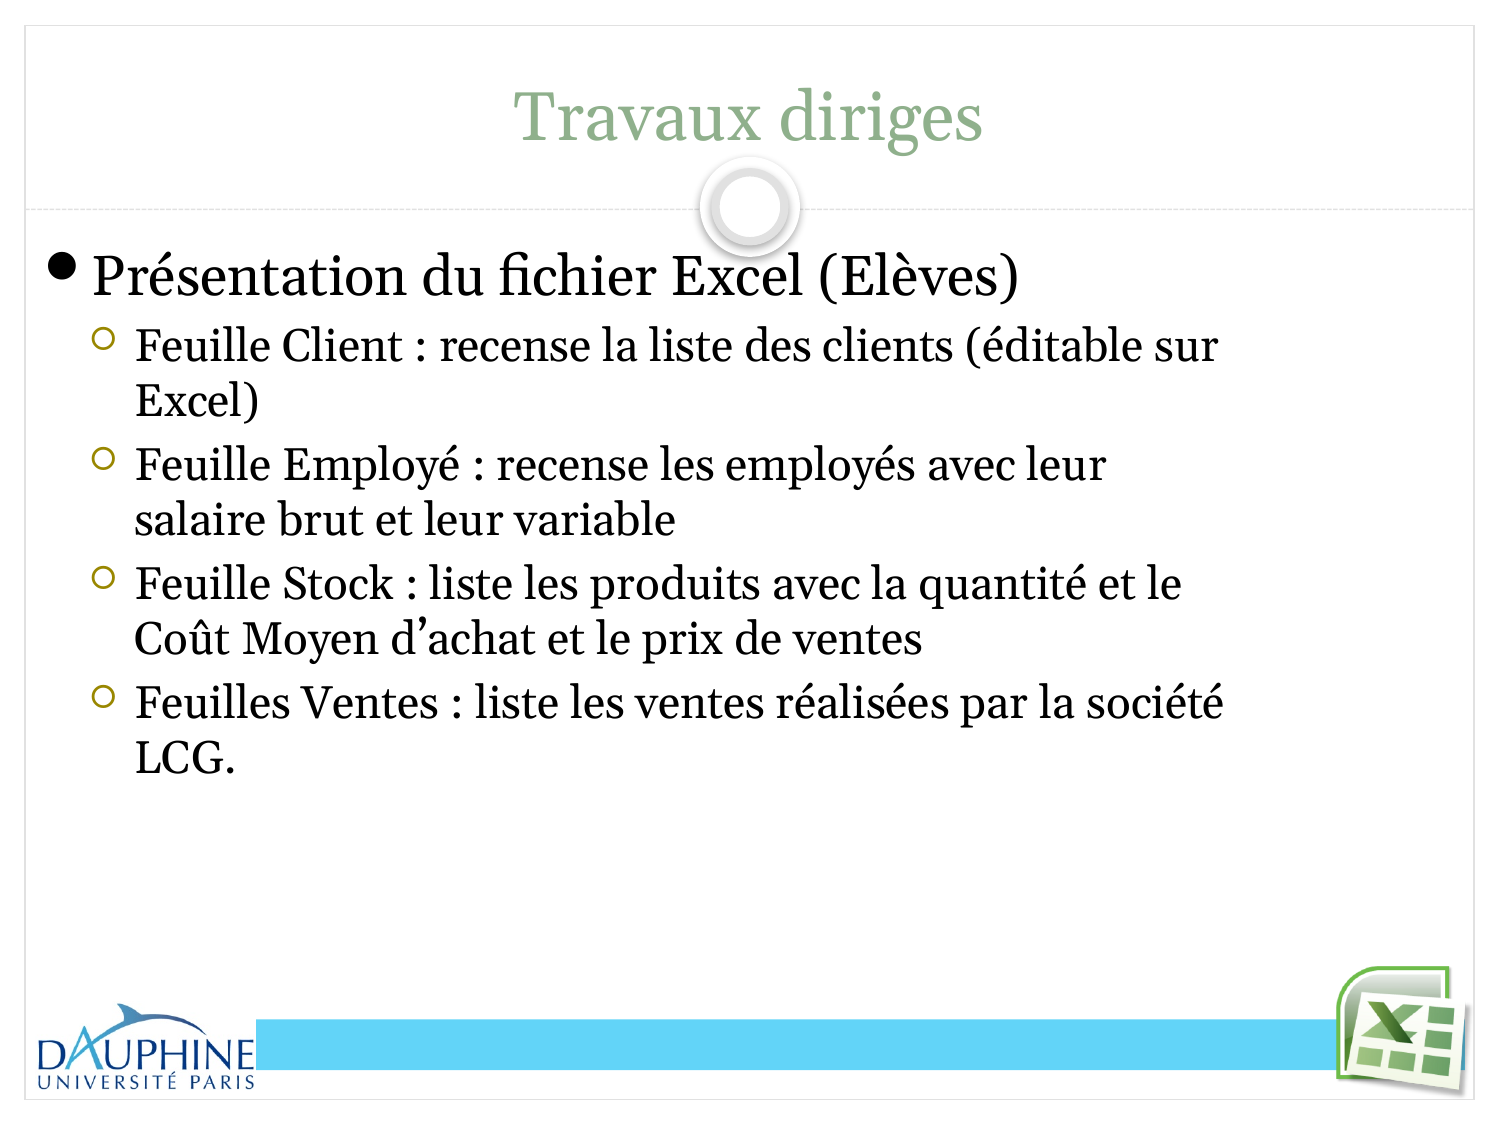

# Travaux diriges
Présentation du fichier Excel (Elèves)
Feuille Client : recense la liste des clients (éditable sur Excel)
Feuille Employé : recense les employés avec leur salaire brut et leur variable
Feuille Stock : liste les produits avec la quantité et le Coût Moyen d’achat et le prix de ventes
Feuilles Ventes : liste les ventes réalisées par la société LCG.